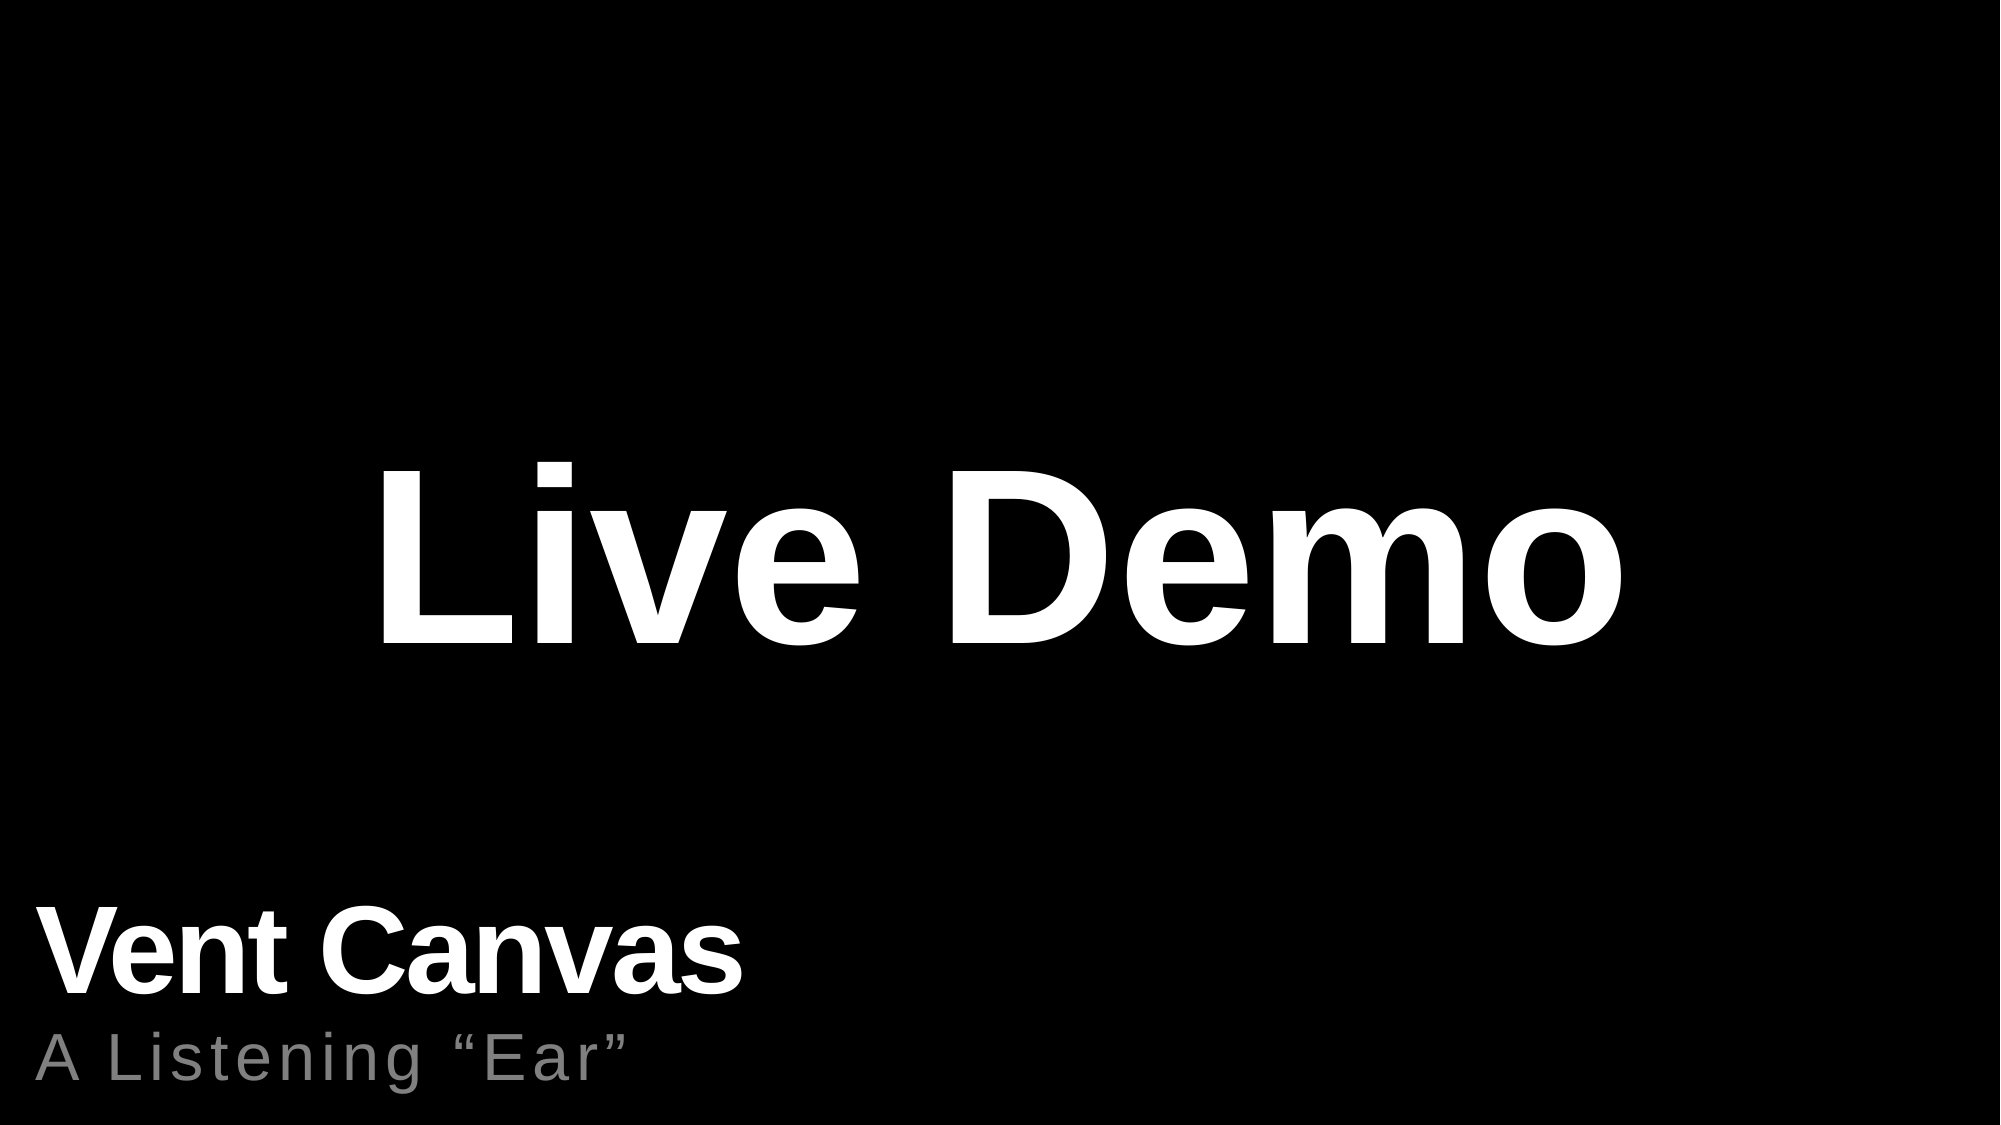

# Live Demo
Vent Canvas
A Listening “Ear”